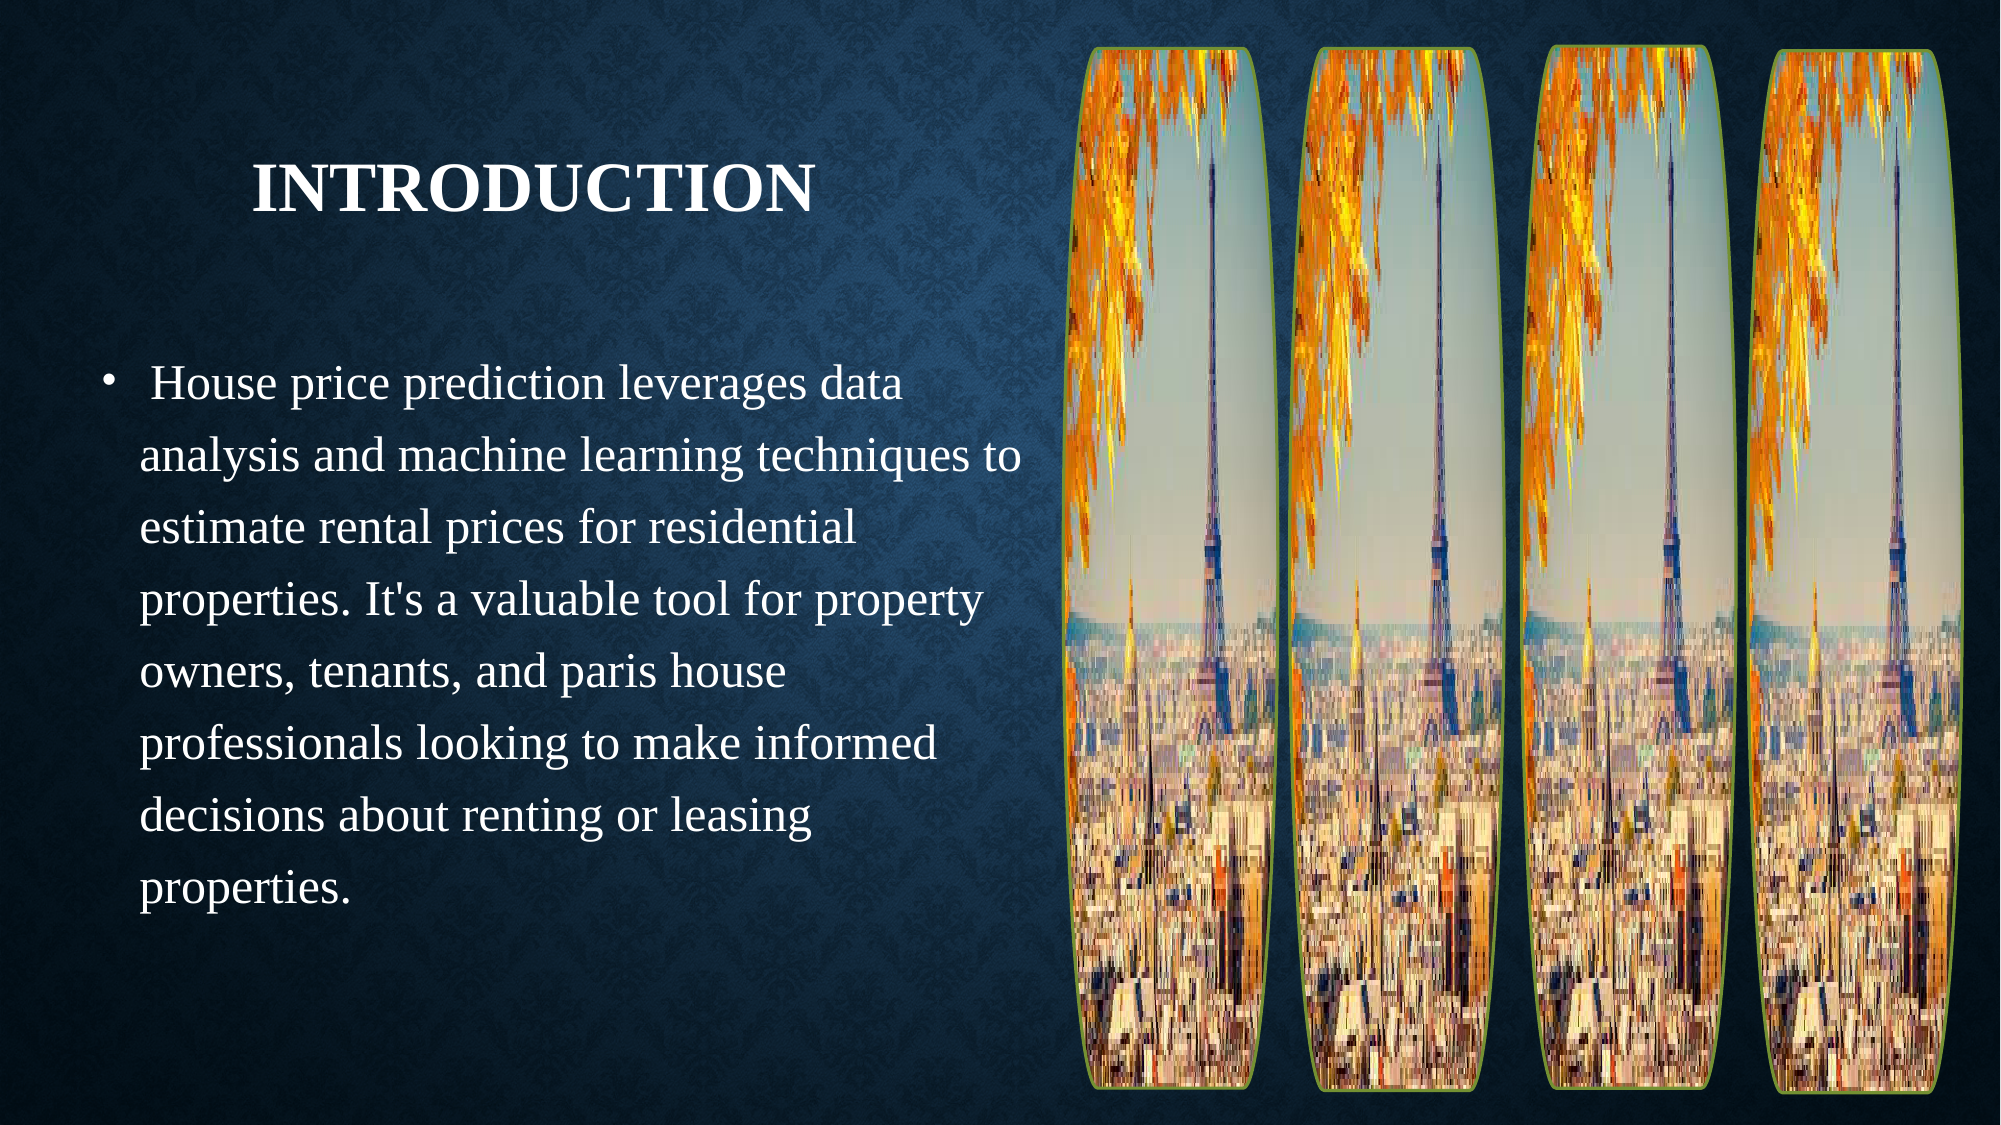

# Introduction
 House price prediction leverages data analysis and machine learning techniques to estimate rental prices for residential properties. It's a valuable tool for property owners, tenants, and paris house professionals looking to make informed decisions about renting or leasing properties.